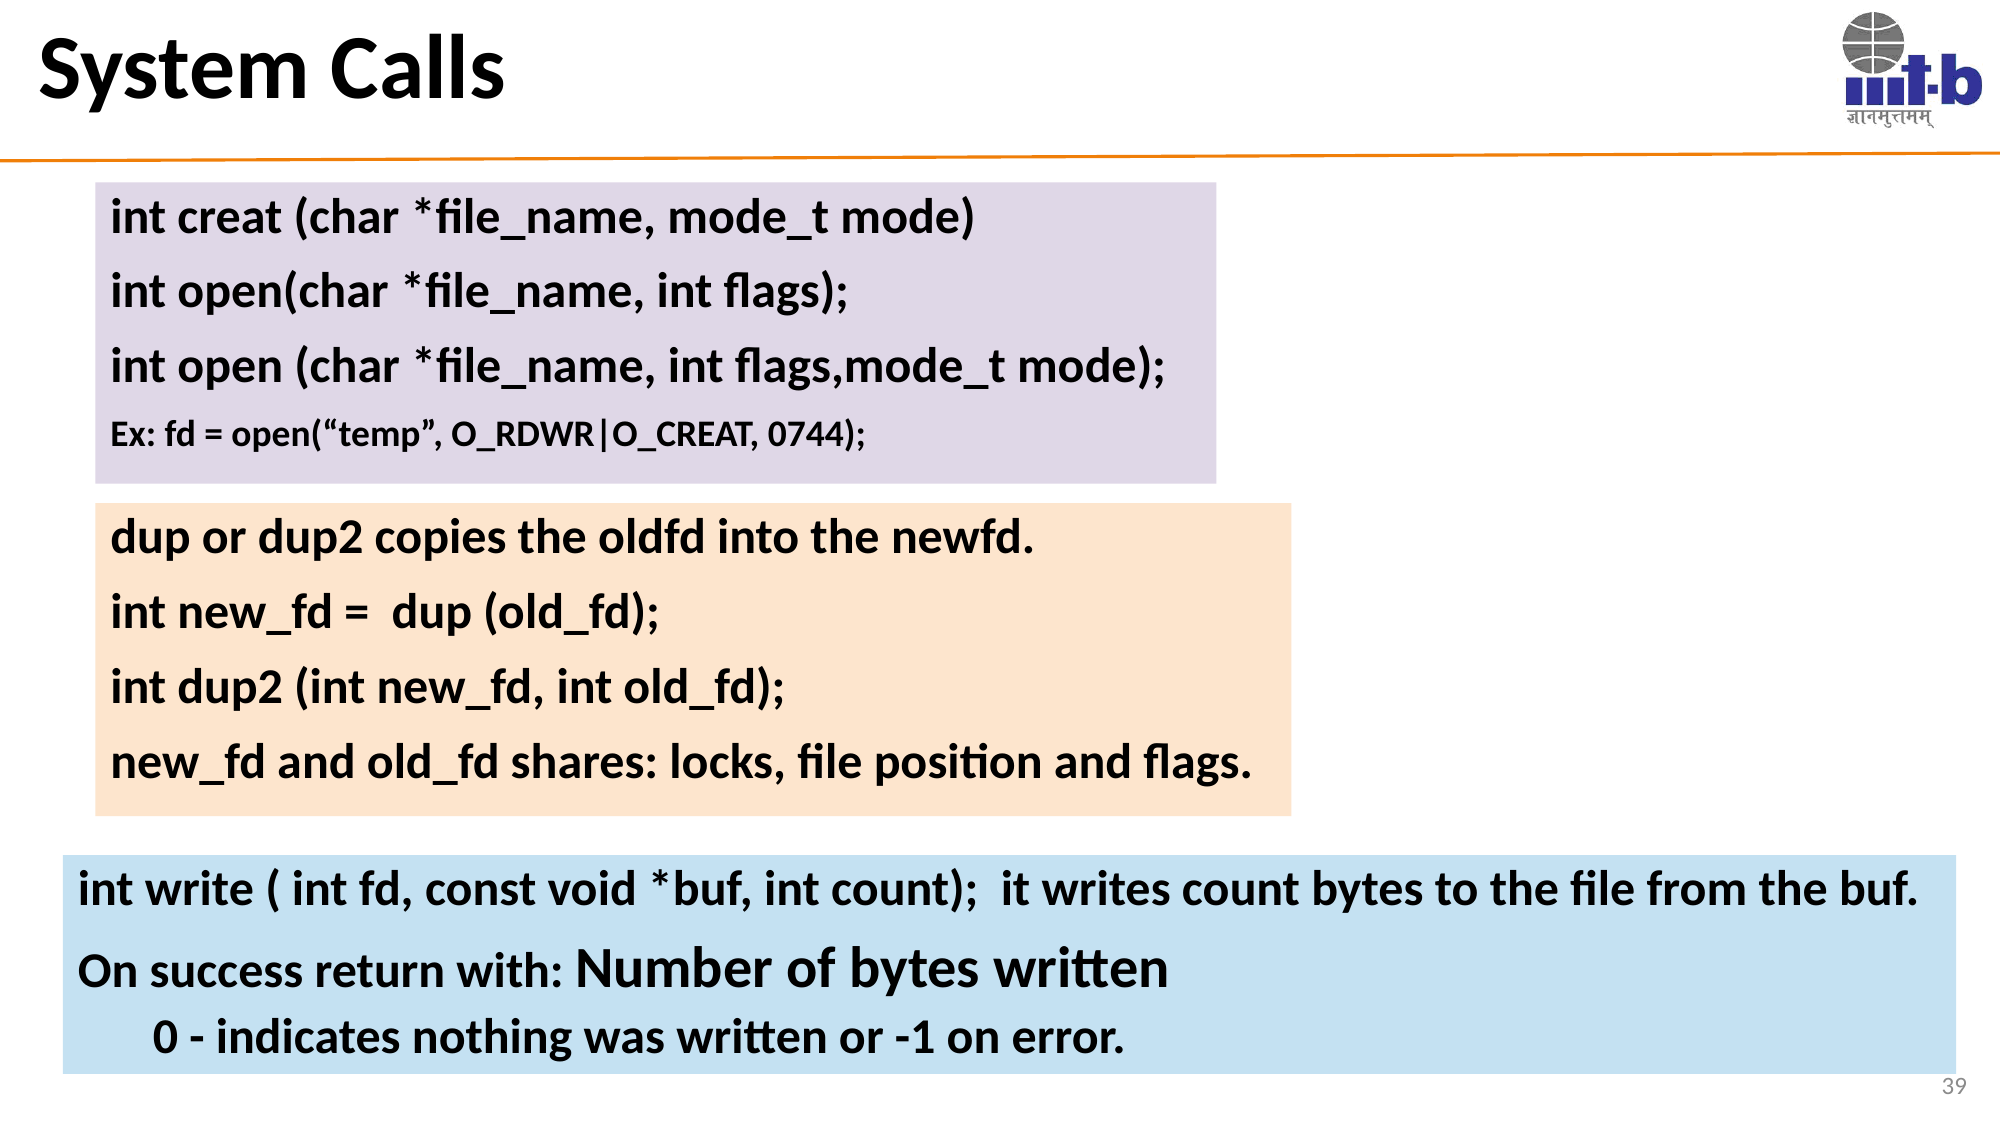

# System Calls
int creat (char *file_name, mode_t mode)
int open(char *file_name, int flags);
int open (char *file_name, int flags,mode_t mode);
Ex: fd = open(“temp”, O_RDWR|O_CREAT, 0744);
dup or dup2 copies the oldfd into the newfd.
int new_fd =  dup (old_fd);
int dup2 (int new_fd, int old_fd);
new_fd and old_fd shares: locks, file position and flags.

int write ( int fd, const void *buf, int count);  it writes count bytes to the file from the buf.
On success return with: Number of bytes written
0 - indicates nothing was written or -1 on error.
39